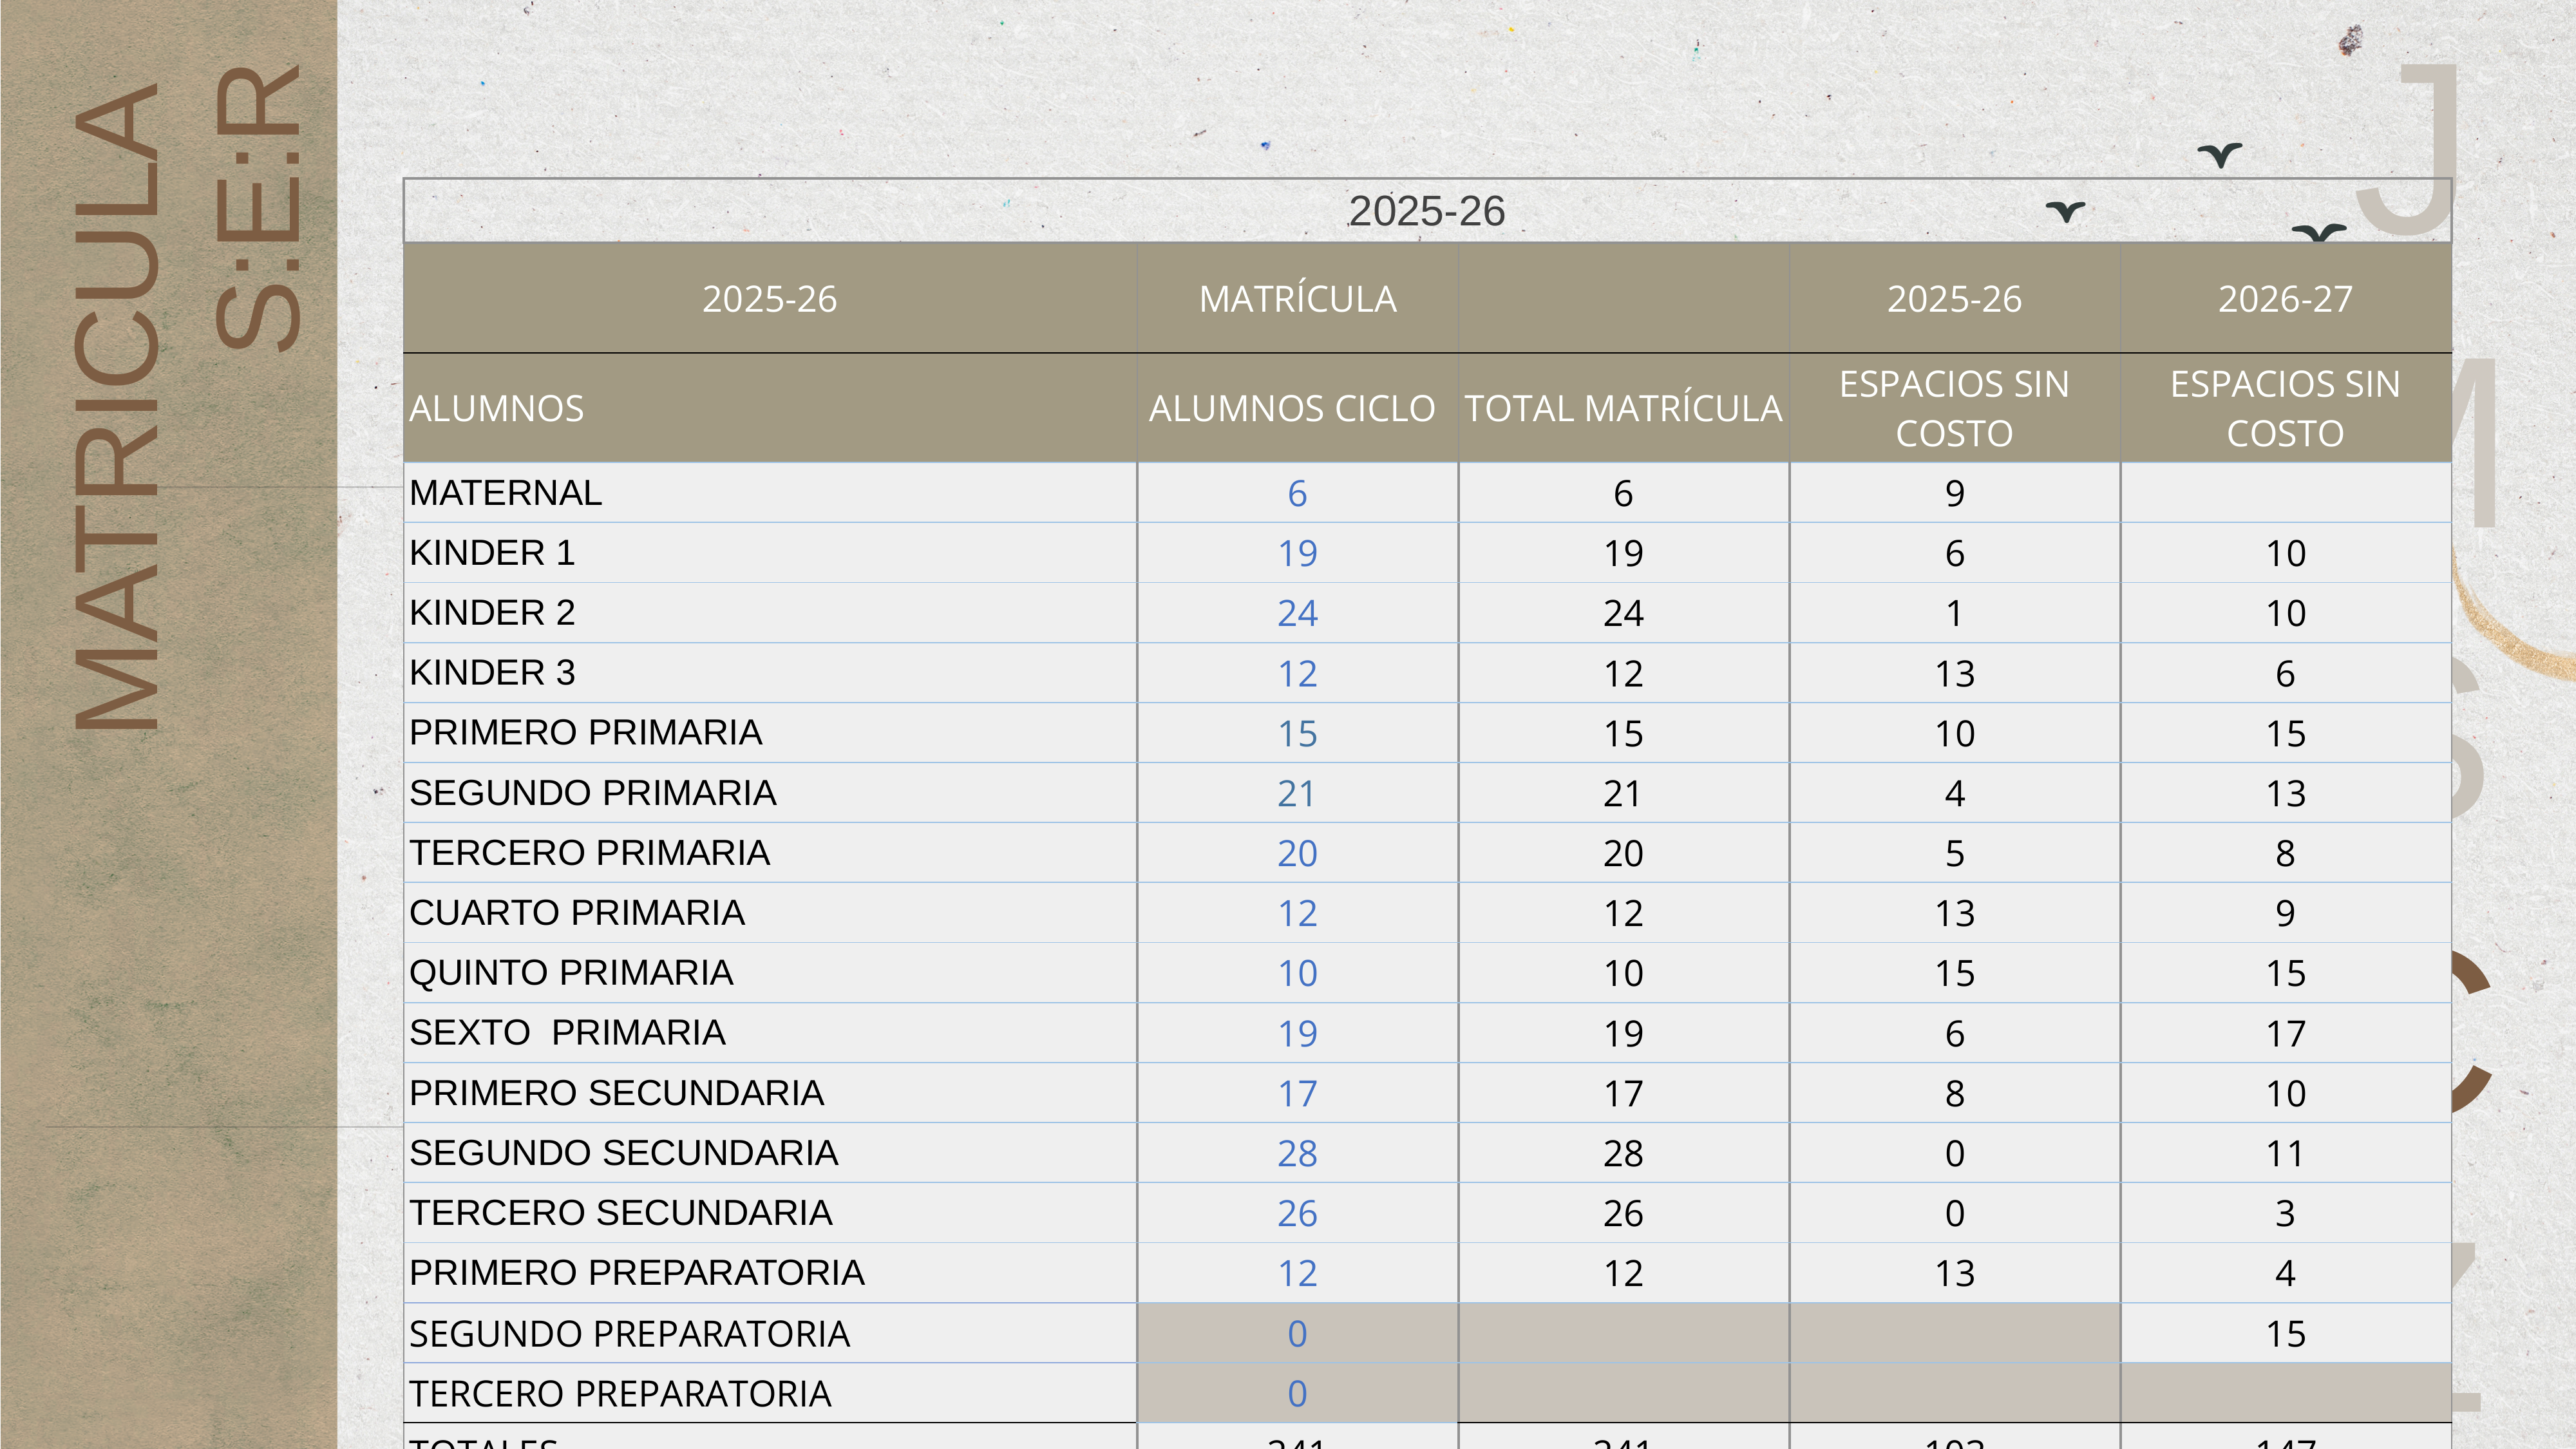

| 2025-26 |  |  |  |  |
| --- | --- | --- | --- | --- |
| 2025-26 | Matrícula |  | 2025-26 | 2026-27 |
| Alumnos | Alumnos ciclo | Total Matrícula | ESPACIOS SIN COSTO | ESPACIOS SIN COSTO |
| Maternal | 6 | 6 | 9 |  |
| Kinder 1 | 19 | 19 | 6 | 10 |
| Kinder 2 | 24 | 24 | 1 | 10 |
| Kinder 3 | 12 | 12 | 13 | 6 |
| Primero primaria | 15 | 15 | 10 | 15 |
| Segundo primaria | 21 | 21 | 4 | 13 |
| Tercero primaria | 20 | 20 | 5 | 8 |
| Cuarto primaria | 12 | 12 | 13 | 9 |
| Quinto primaria | 10 | 10 | 15 | 15 |
| Sexto primaria | 19 | 19 | 6 | 17 |
| Primero secundaria | 17 | 17 | 8 | 10 |
| Segundo secundaria | 28 | 28 | 0 | 11 |
| Tercero secundaria | 26 | 26 | 0 | 3 |
| Primero Preparatoria | 12 | 12 | 13 | 4 |
| Segundo Preparatoria | 0 |  |  | 15 |
| Tercero Preparatoria | 0 |  |  |  |
| Totales | 241 | 241 | 103 | 147 |
MATRICULA
S:E:R